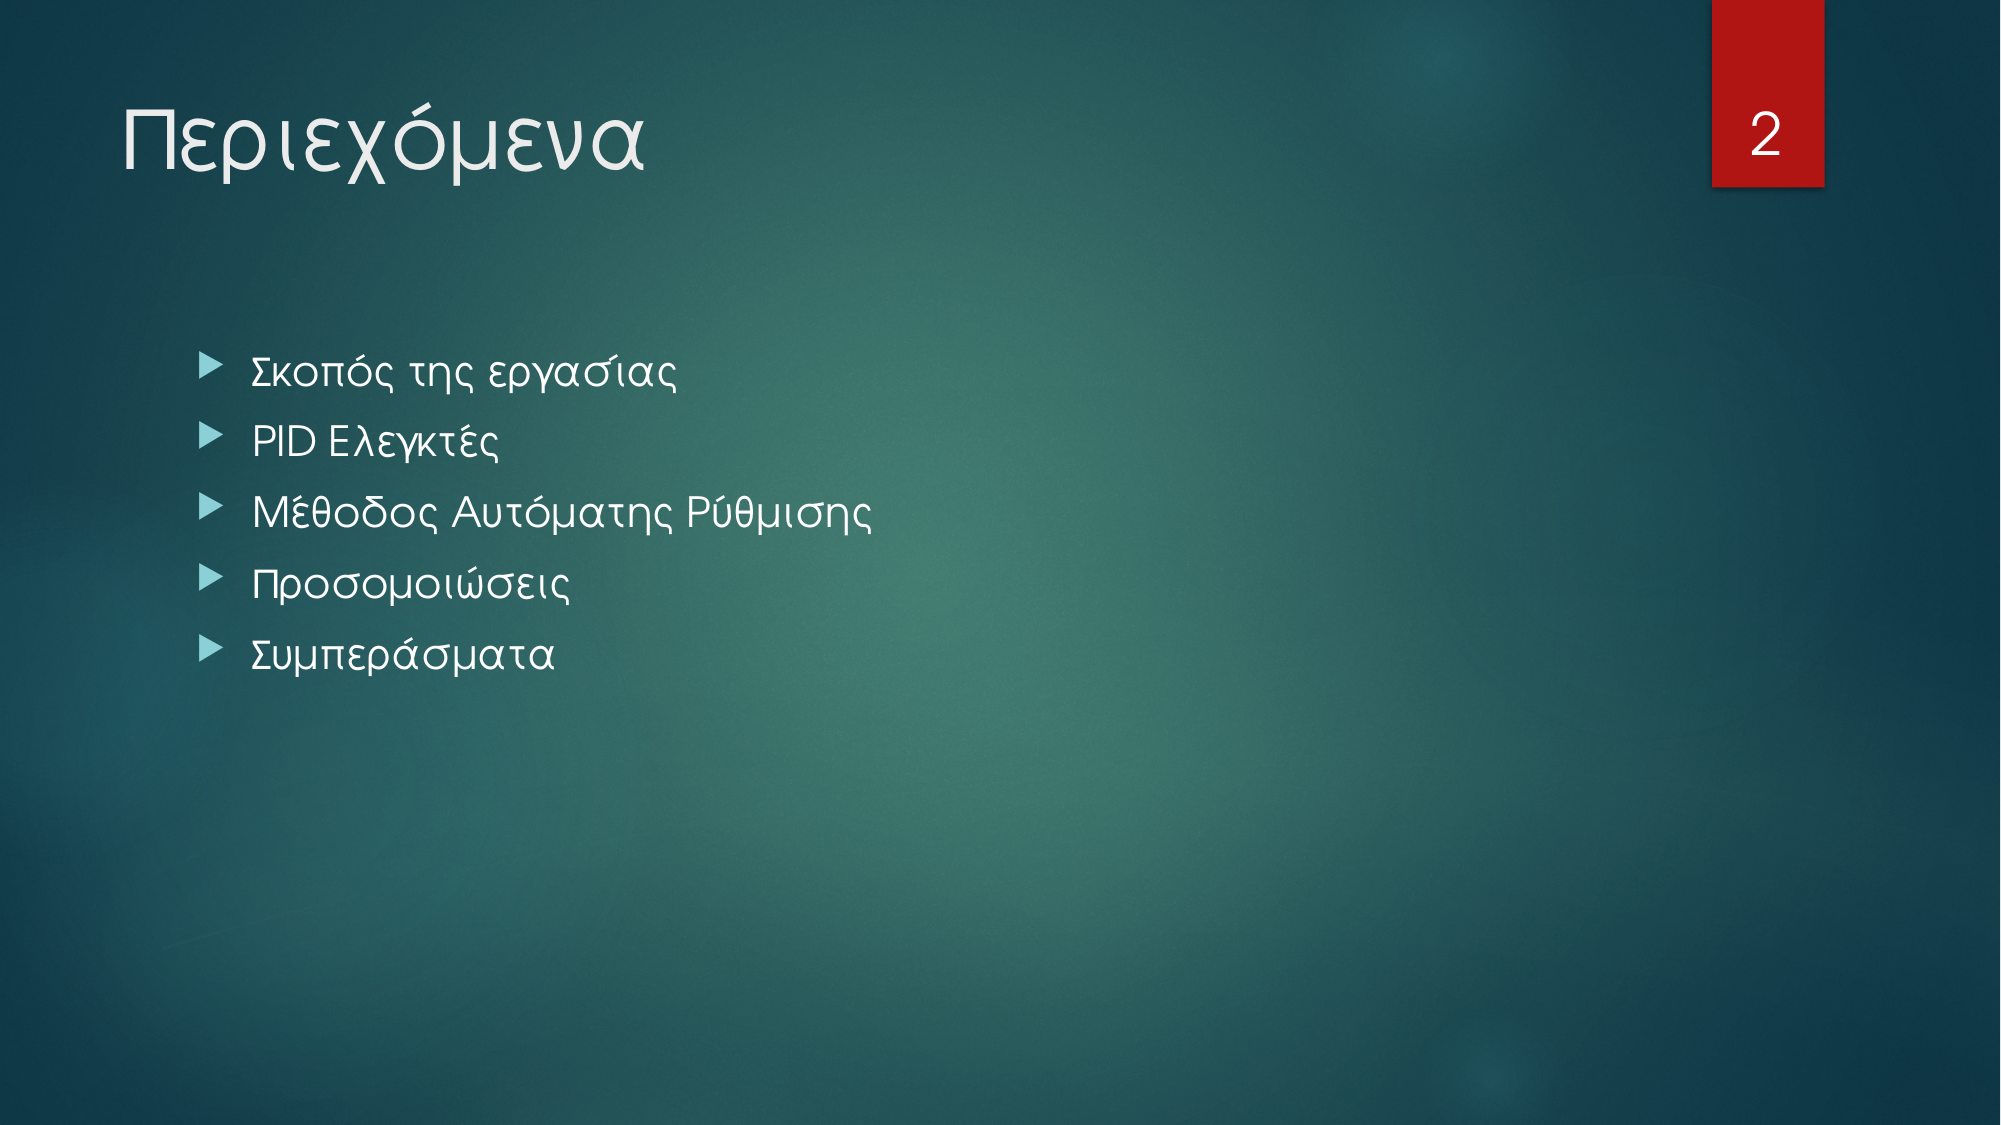

2
# Περιεχόμενα
Σκοπός της εργασίας
PID Ελεγκτές
Μέθοδος Αυτόματης Ρύθμισης
Προσομοιώσεις
Συμπεράσματα